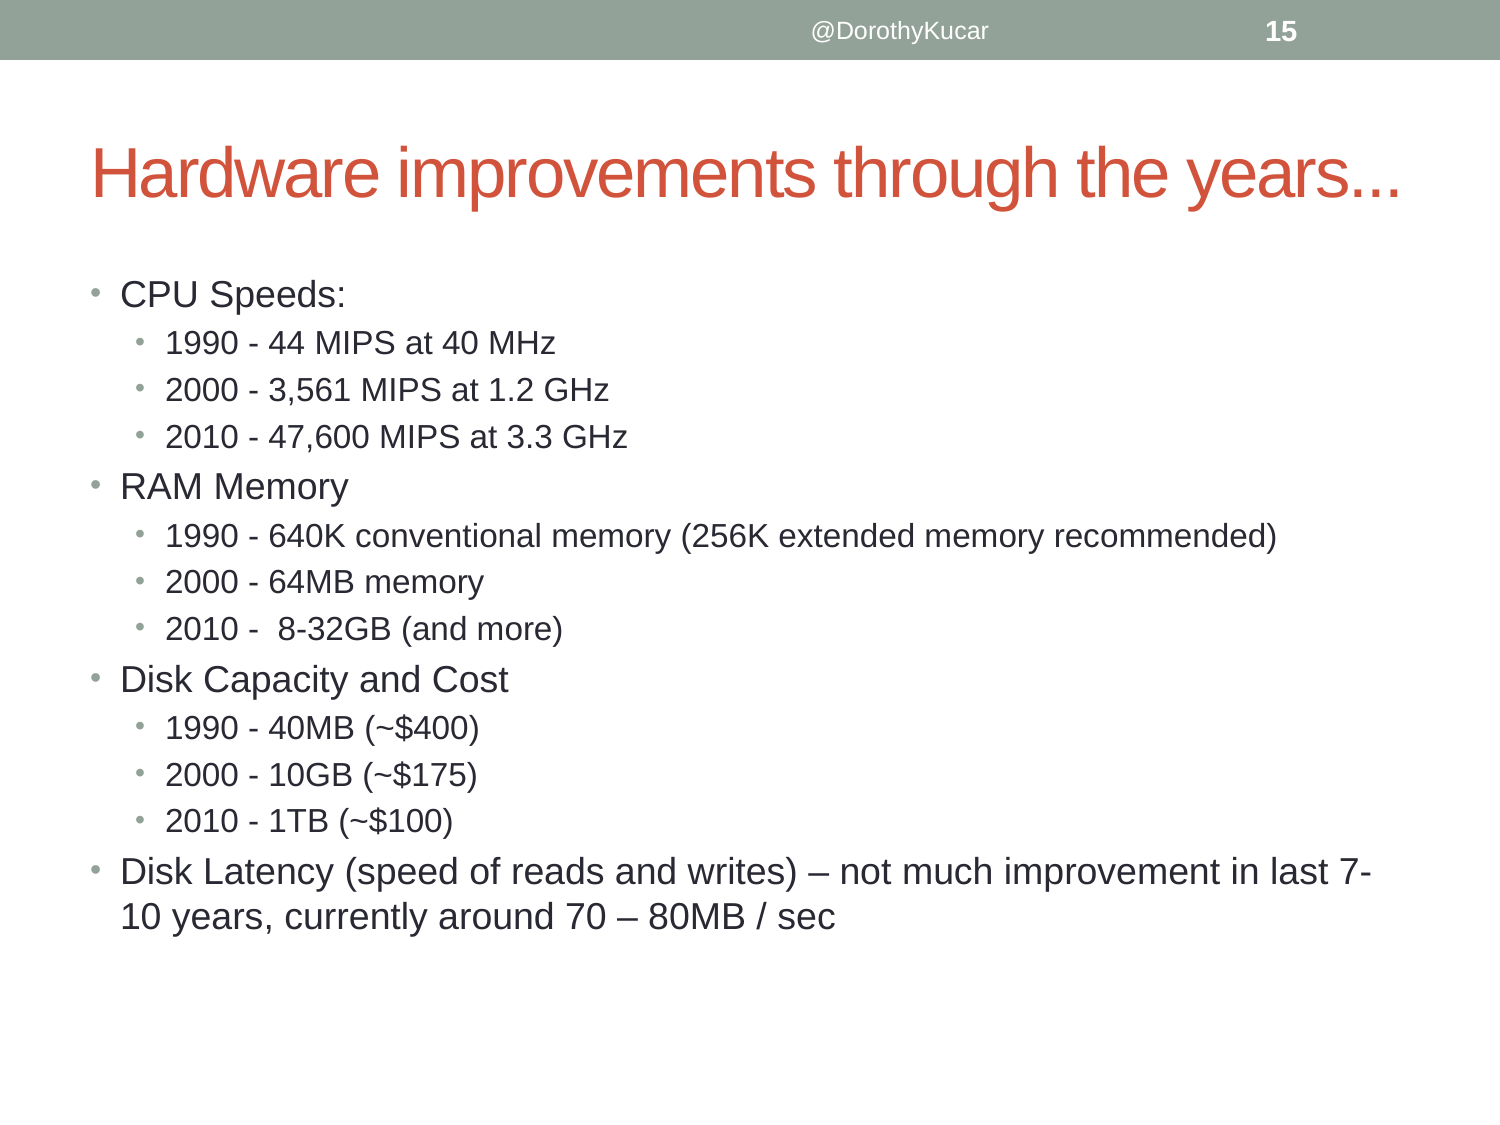

@DorothyKucar
15
# Hardware improvements through the years...
CPU Speeds:
1990 - 44 MIPS at 40 MHz
2000 - 3,561 MIPS at 1.2 GHz
2010 - 47,600 MIPS at 3.3 GHz
RAM Memory
1990 - 640K conventional memory (256K extended memory recommended)
2000 - 64MB memory
2010 -  8-32GB (and more)
Disk Capacity and Cost
1990 - 40MB (~$400)
2000 - 10GB (~$175)
2010 - 1TB (~$100)
Disk Latency (speed of reads and writes) – not much improvement in last 7-10 years, currently around 70 – 80MB / sec